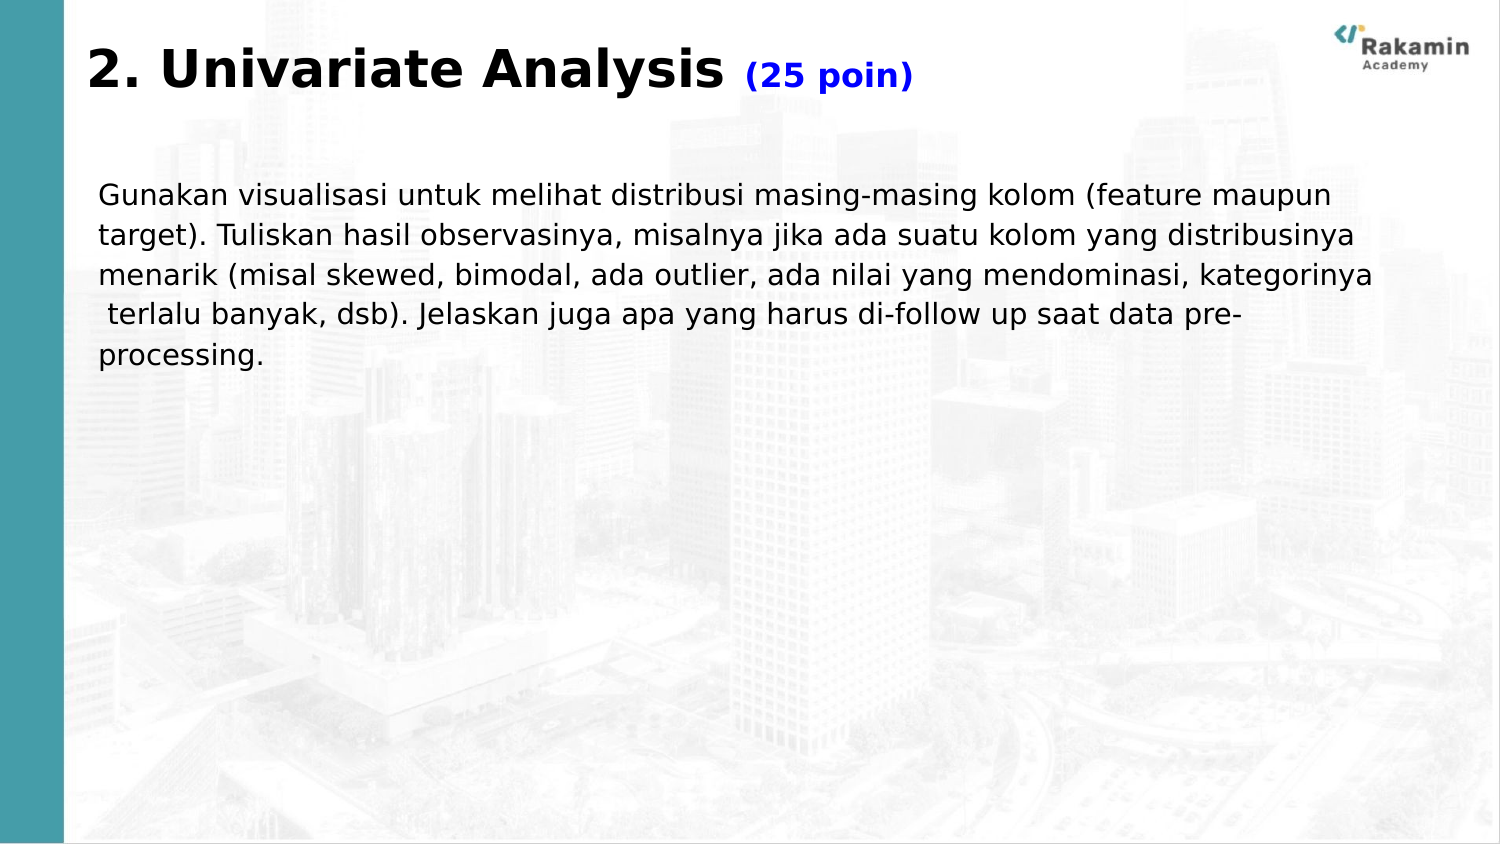

# 2. Univariate Analysis (25 poin)
Gunakan visualisasi untuk melihat distribusi masing-masing kolom (feature maupun  target). Tuliskan hasil observasinya, misalnya jika ada suatu kolom yang distribusinya  menarik (misal skewed, bimodal, ada outlier, ada nilai yang mendominasi, kategorinya  terlalu banyak, dsb). Jelaskan juga apa yang harus di-follow up saat data pre-processing.